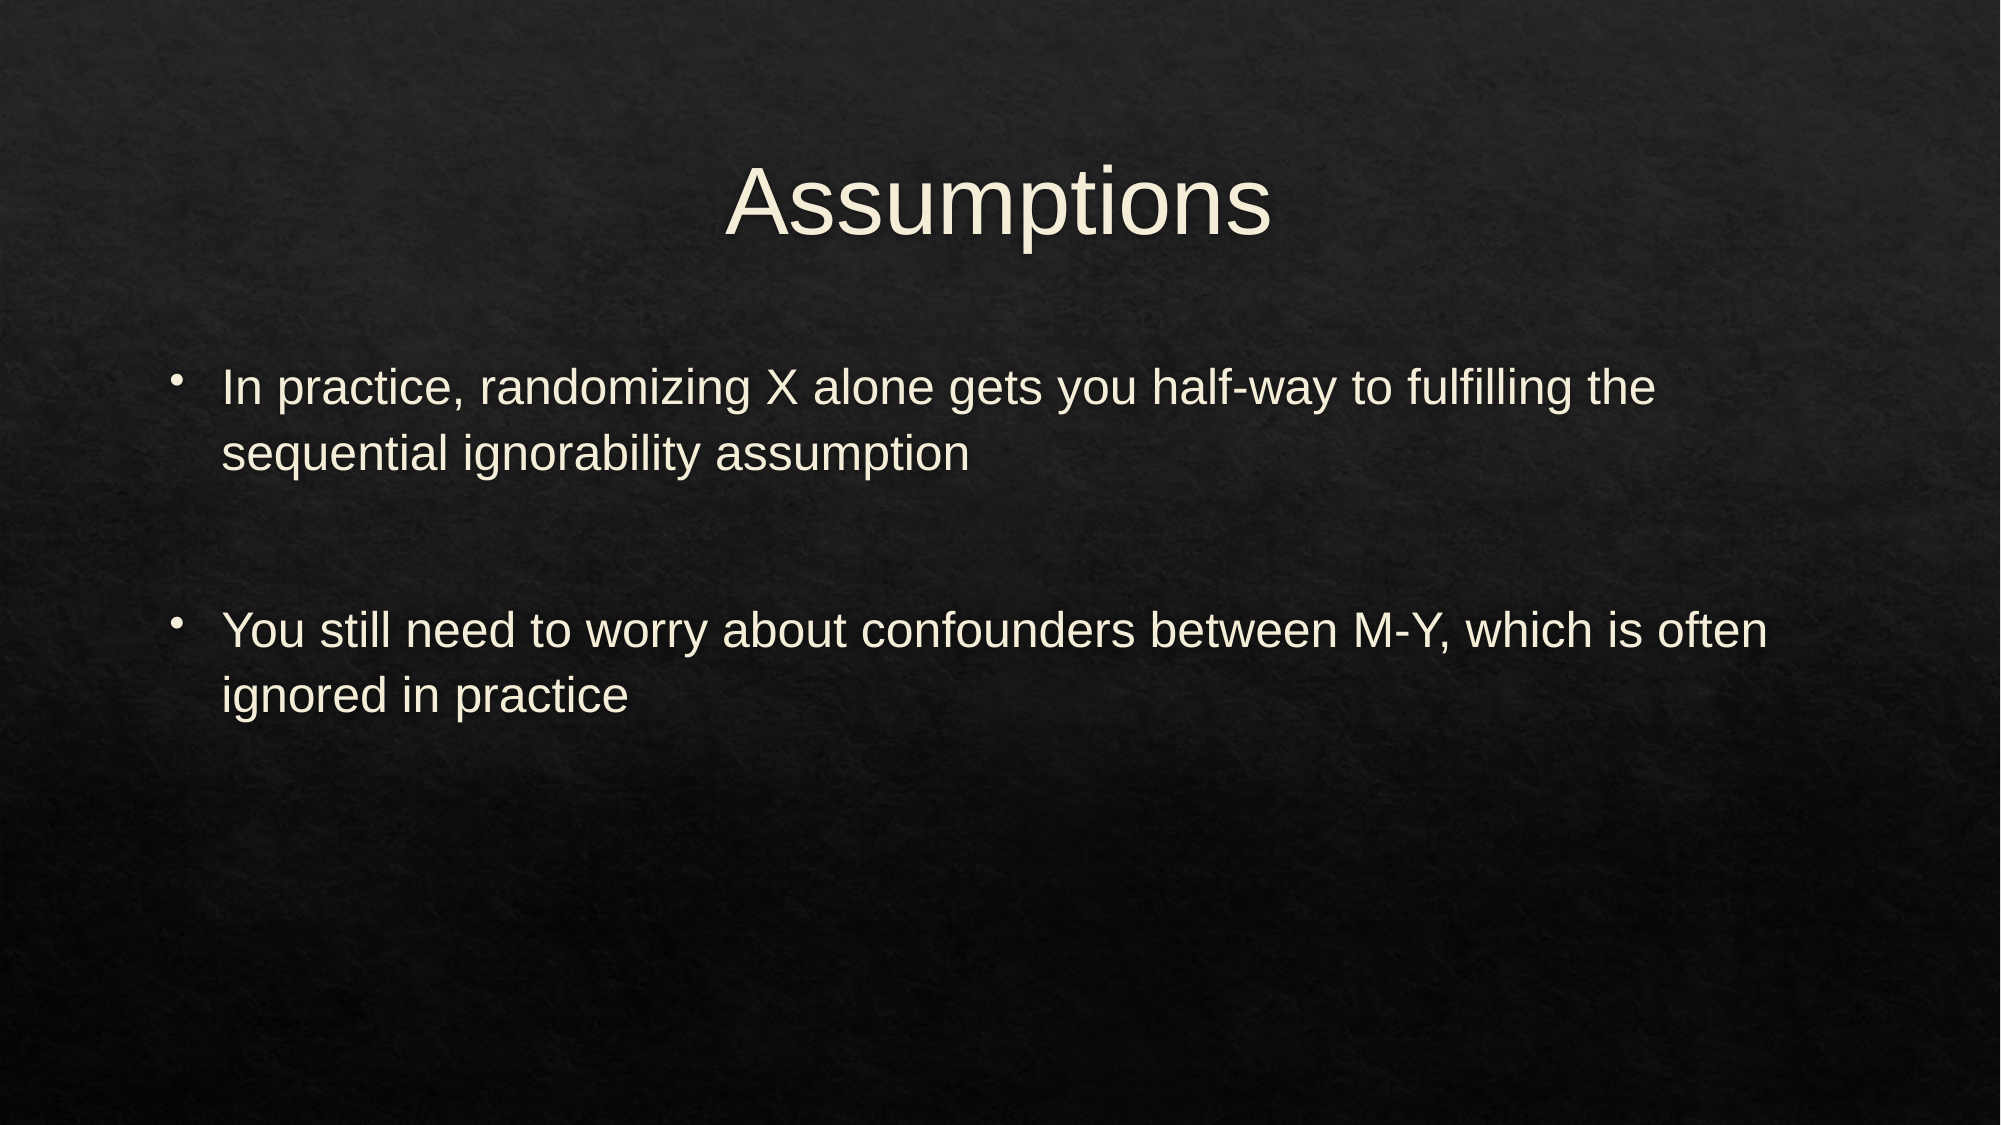

# Assumptions
In practice, randomizing X alone gets you half-way to fulfilling the sequential ignorability assumption

You still need to worry about confounders between M-Y, which is often ignored in practice